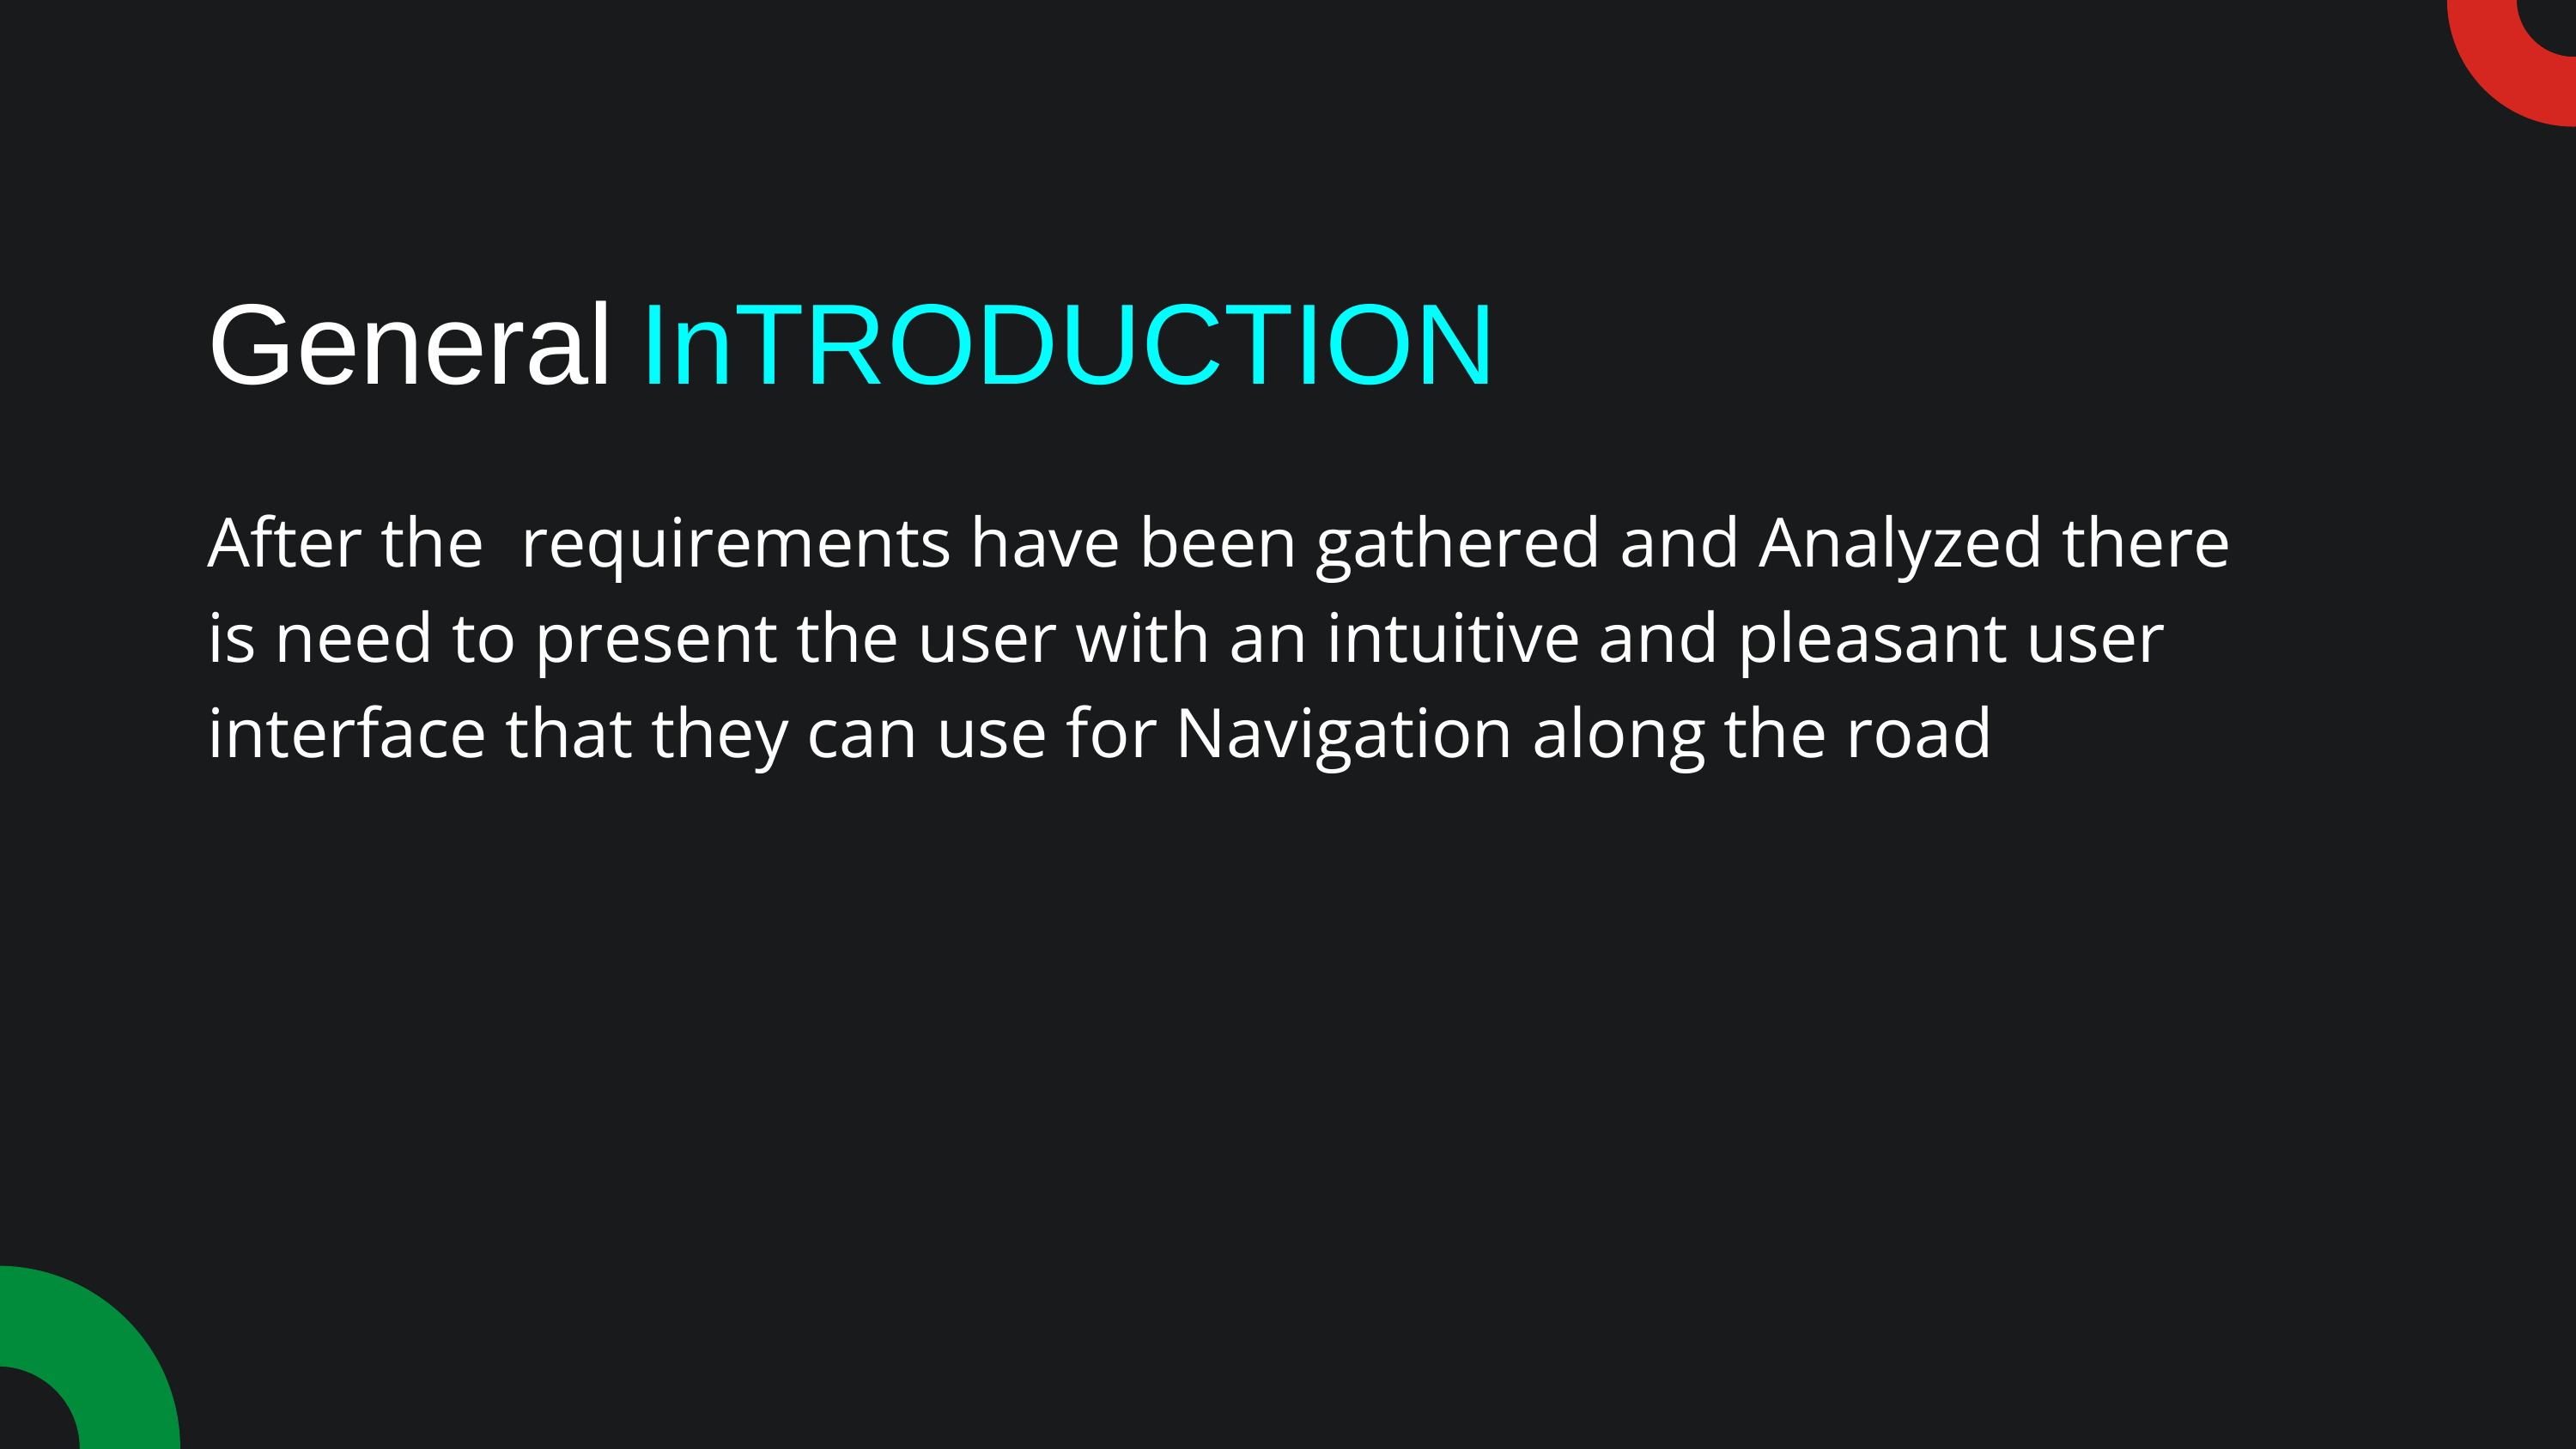

General
InTRODUCTION
After the  requirements have been gathered and Analyzed there is need to present the user with an intuitive and pleasant user interface that they can use for Navigation along the road